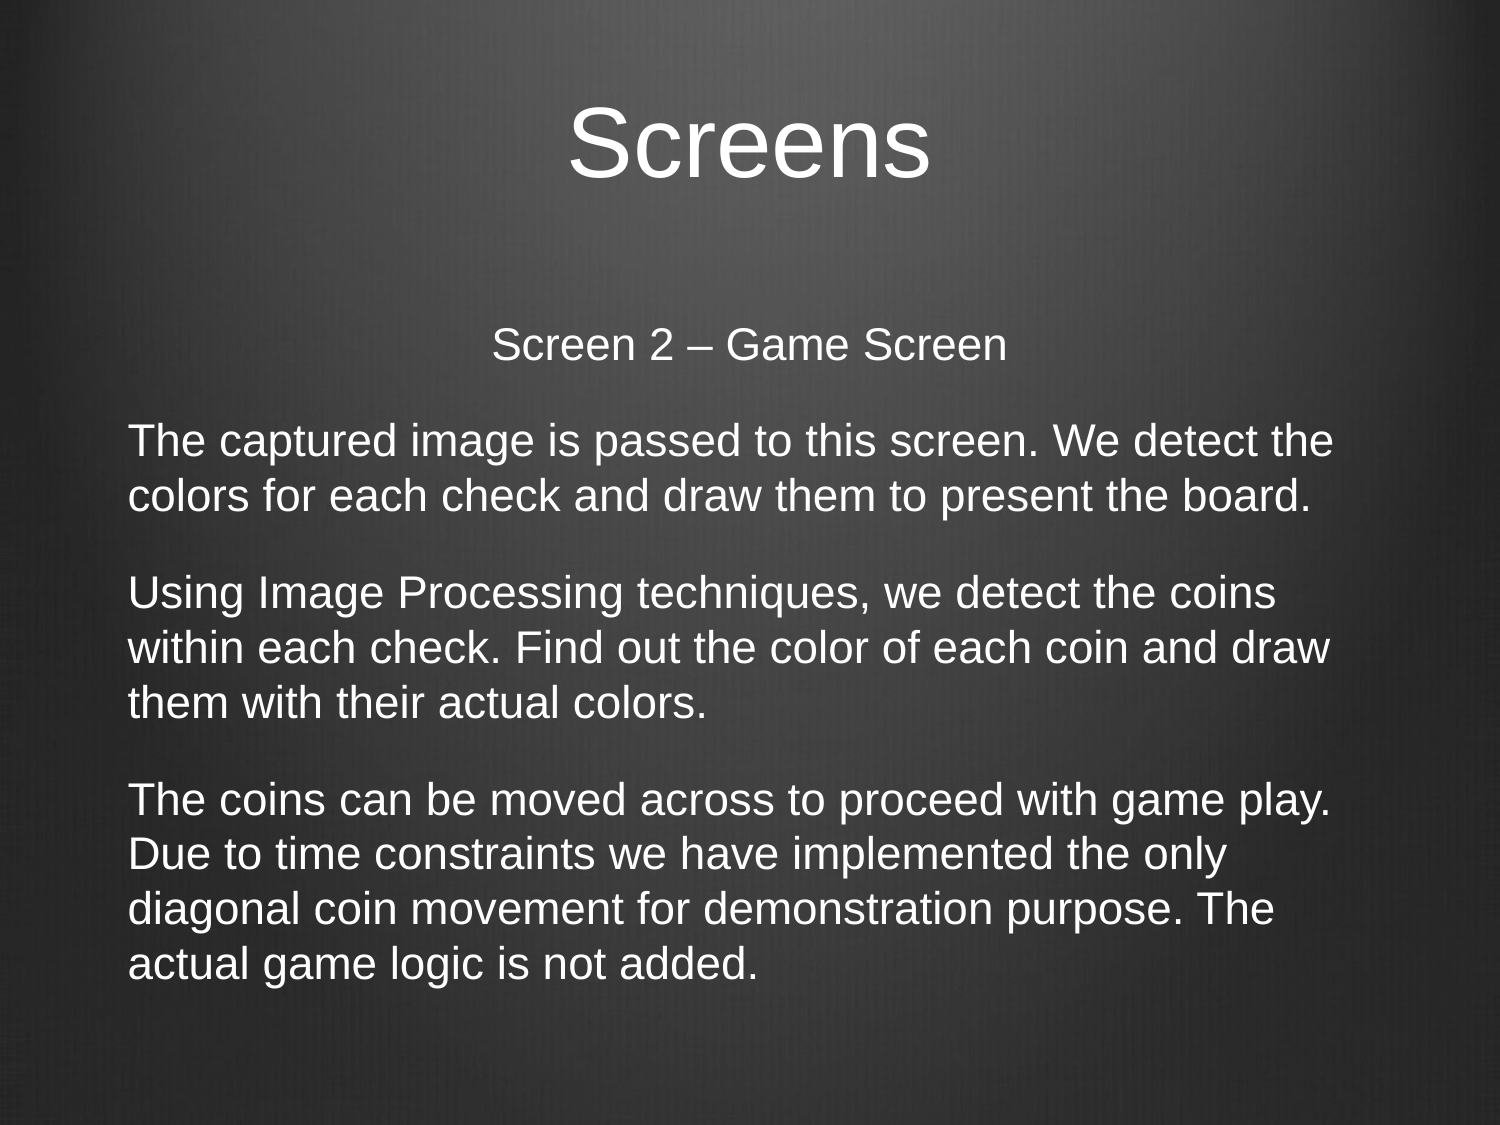

# Screens
Screen 2 – Game Screen
The captured image is passed to this screen. We detect the colors for each check and draw them to present the board.
Using Image Processing techniques, we detect the coins within each check. Find out the color of each coin and draw them with their actual colors.
The coins can be moved across to proceed with game play. Due to time constraints we have implemented the only diagonal coin movement for demonstration purpose. The actual game logic is not added.